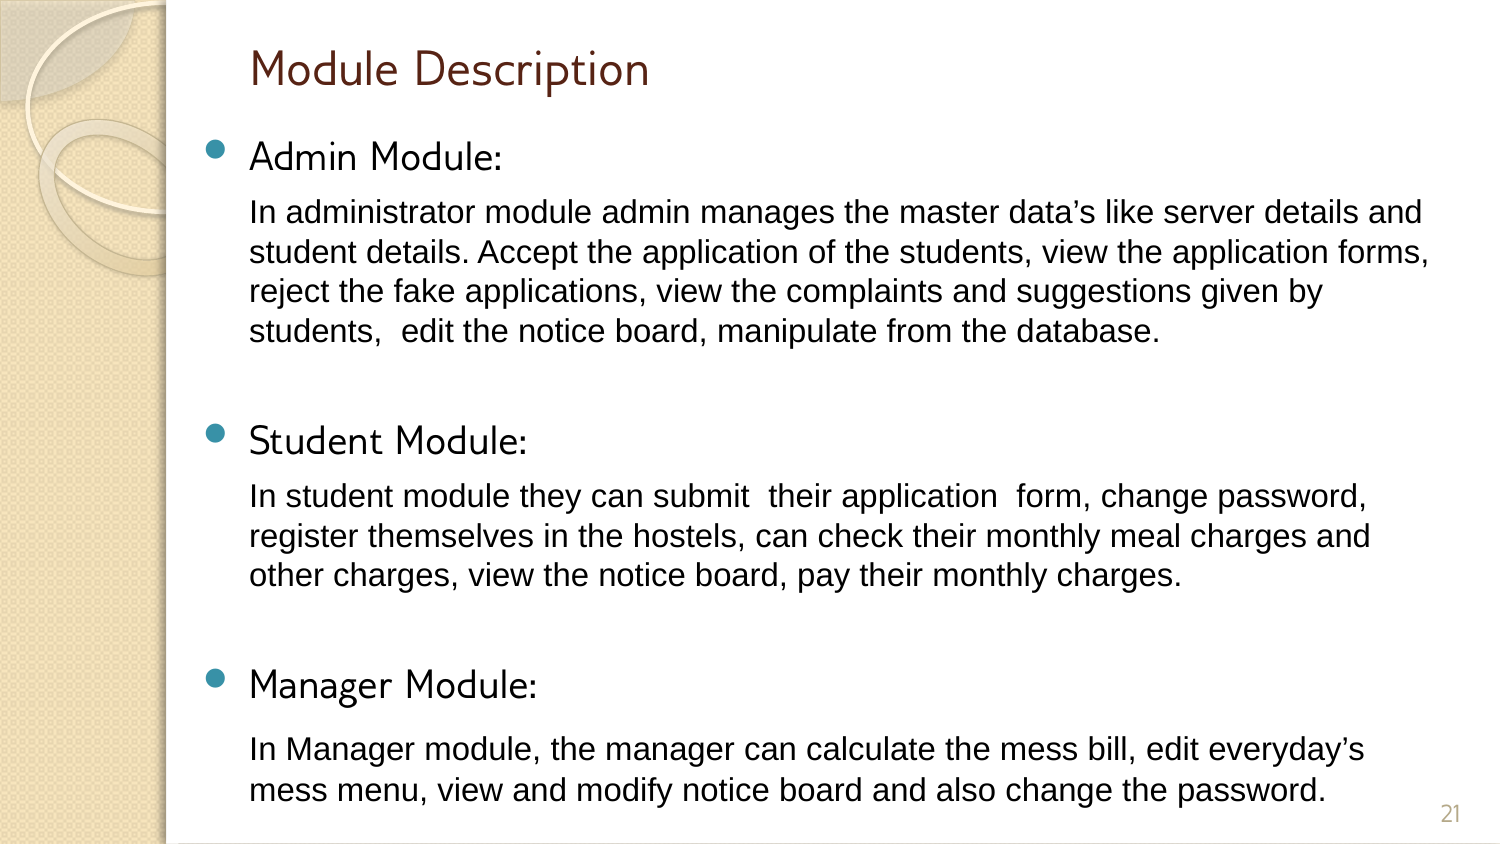

# Module Description
Admin Module:
	In administrator module admin manages the master data’s like server details and student details. Accept the application of the students, view the application forms, reject the fake applications, view the complaints and suggestions given by students,  edit the notice board, manipulate from the database.

Student Module:
	In student module they can submit  their application  form, change password, register themselves in the hostels, can check their monthly meal charges and other charges, view the notice board, pay their monthly charges.

Manager Module:
	In Manager module, the manager can calculate the mess bill, edit everyday’s mess menu, view and modify notice board and also change the password.
21